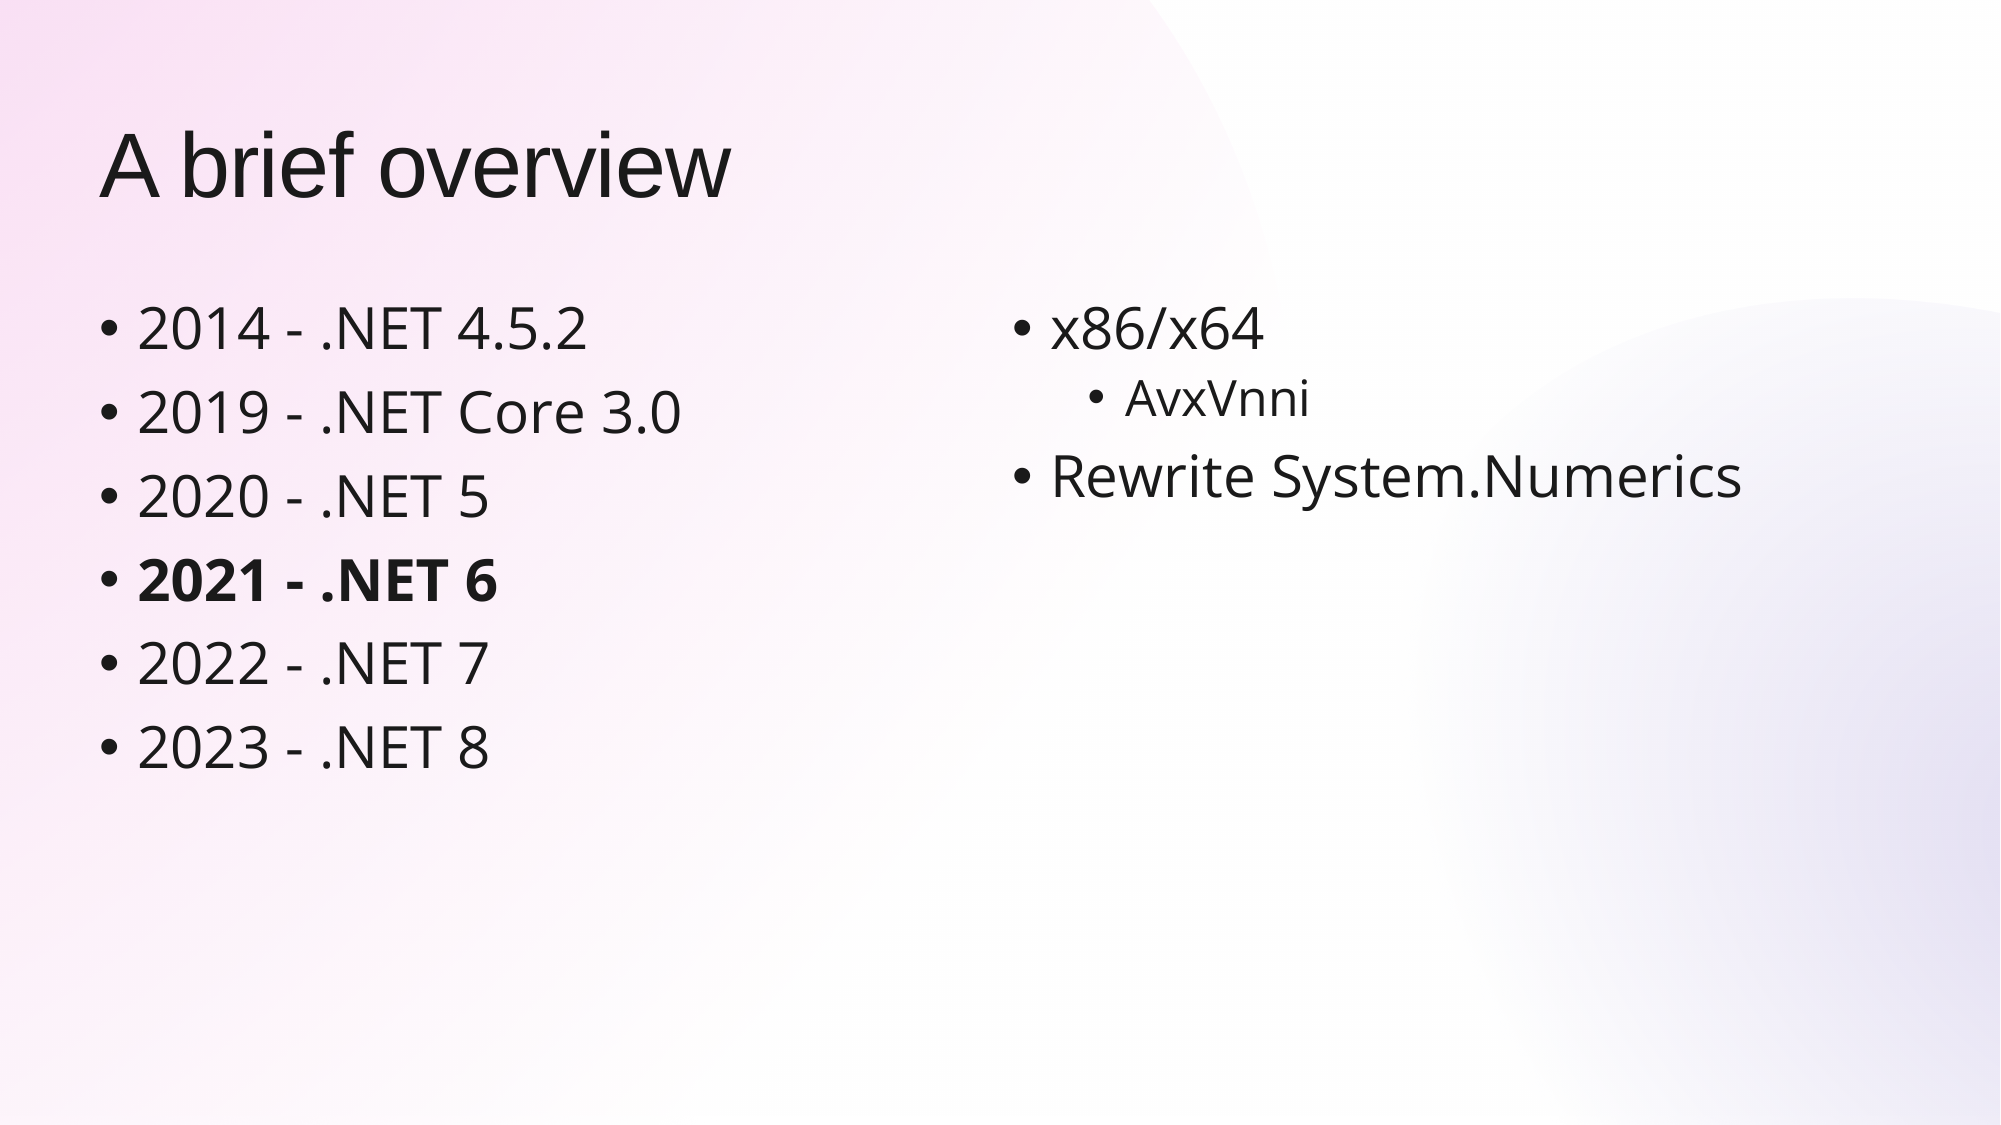

# A brief overview
2014 - .NET 4.5.2
2019 - .NET Core 3.0
2020 - .NET 5
2021 - .NET 6
2022 - .NET 7
2023 - .NET 8
x86/x64
AvxVnni
Rewrite System.Numerics